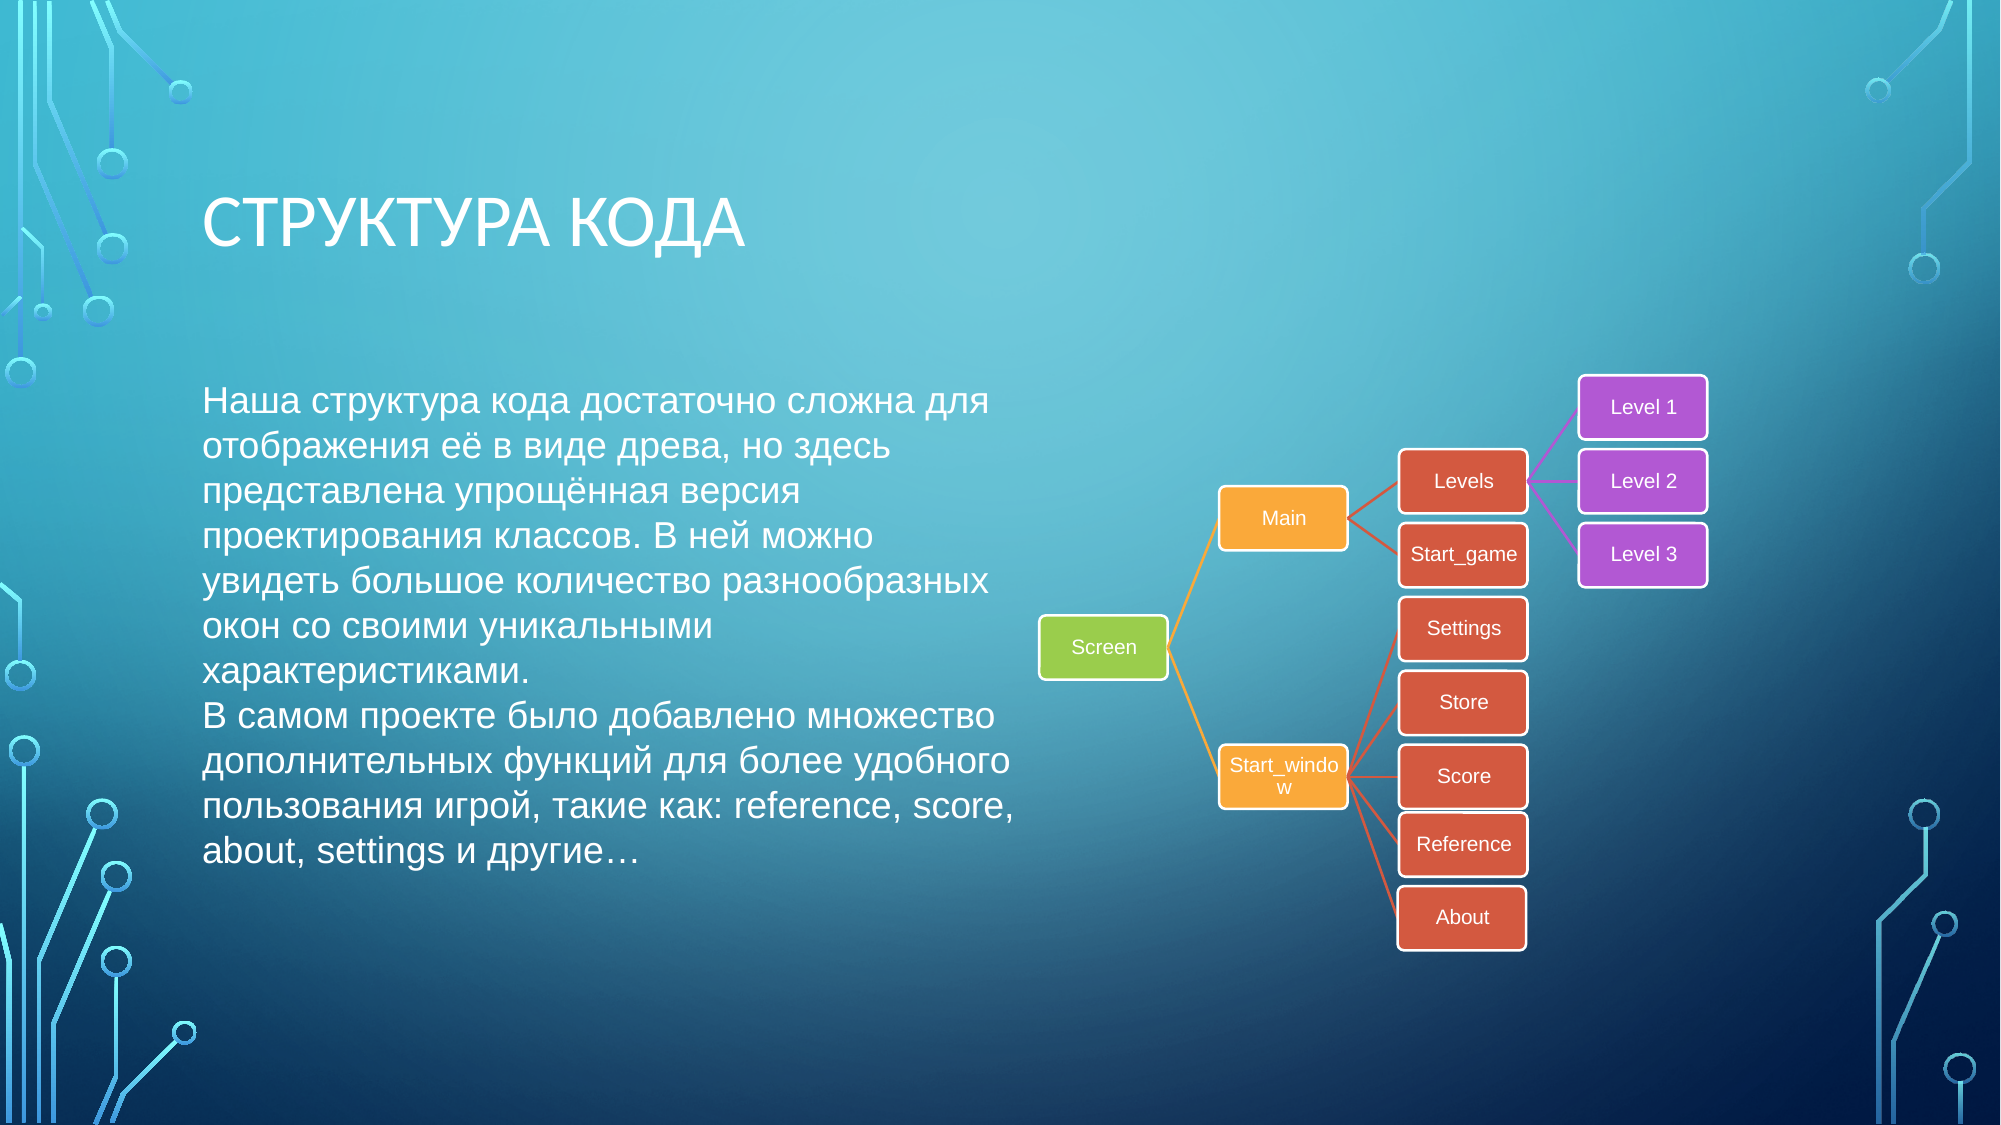

# Структура кода
Screen

Main

Levels

Level 1

Level 2

Level 3

Start_game

Start_window

Settings

Store

Score

Reference

About
Наша структура кода достаточно сложна для отображения её в виде древа, но здесь представлена упрощённая версия проектирования классов. В ней можно увидеть большое количество разнообразных окон со своими уникальными характеристиками.
В самом проекте было добавлено множество дополнительных функций для более удобного пользования игрой, такие как: reference, score, about, settings и другие…